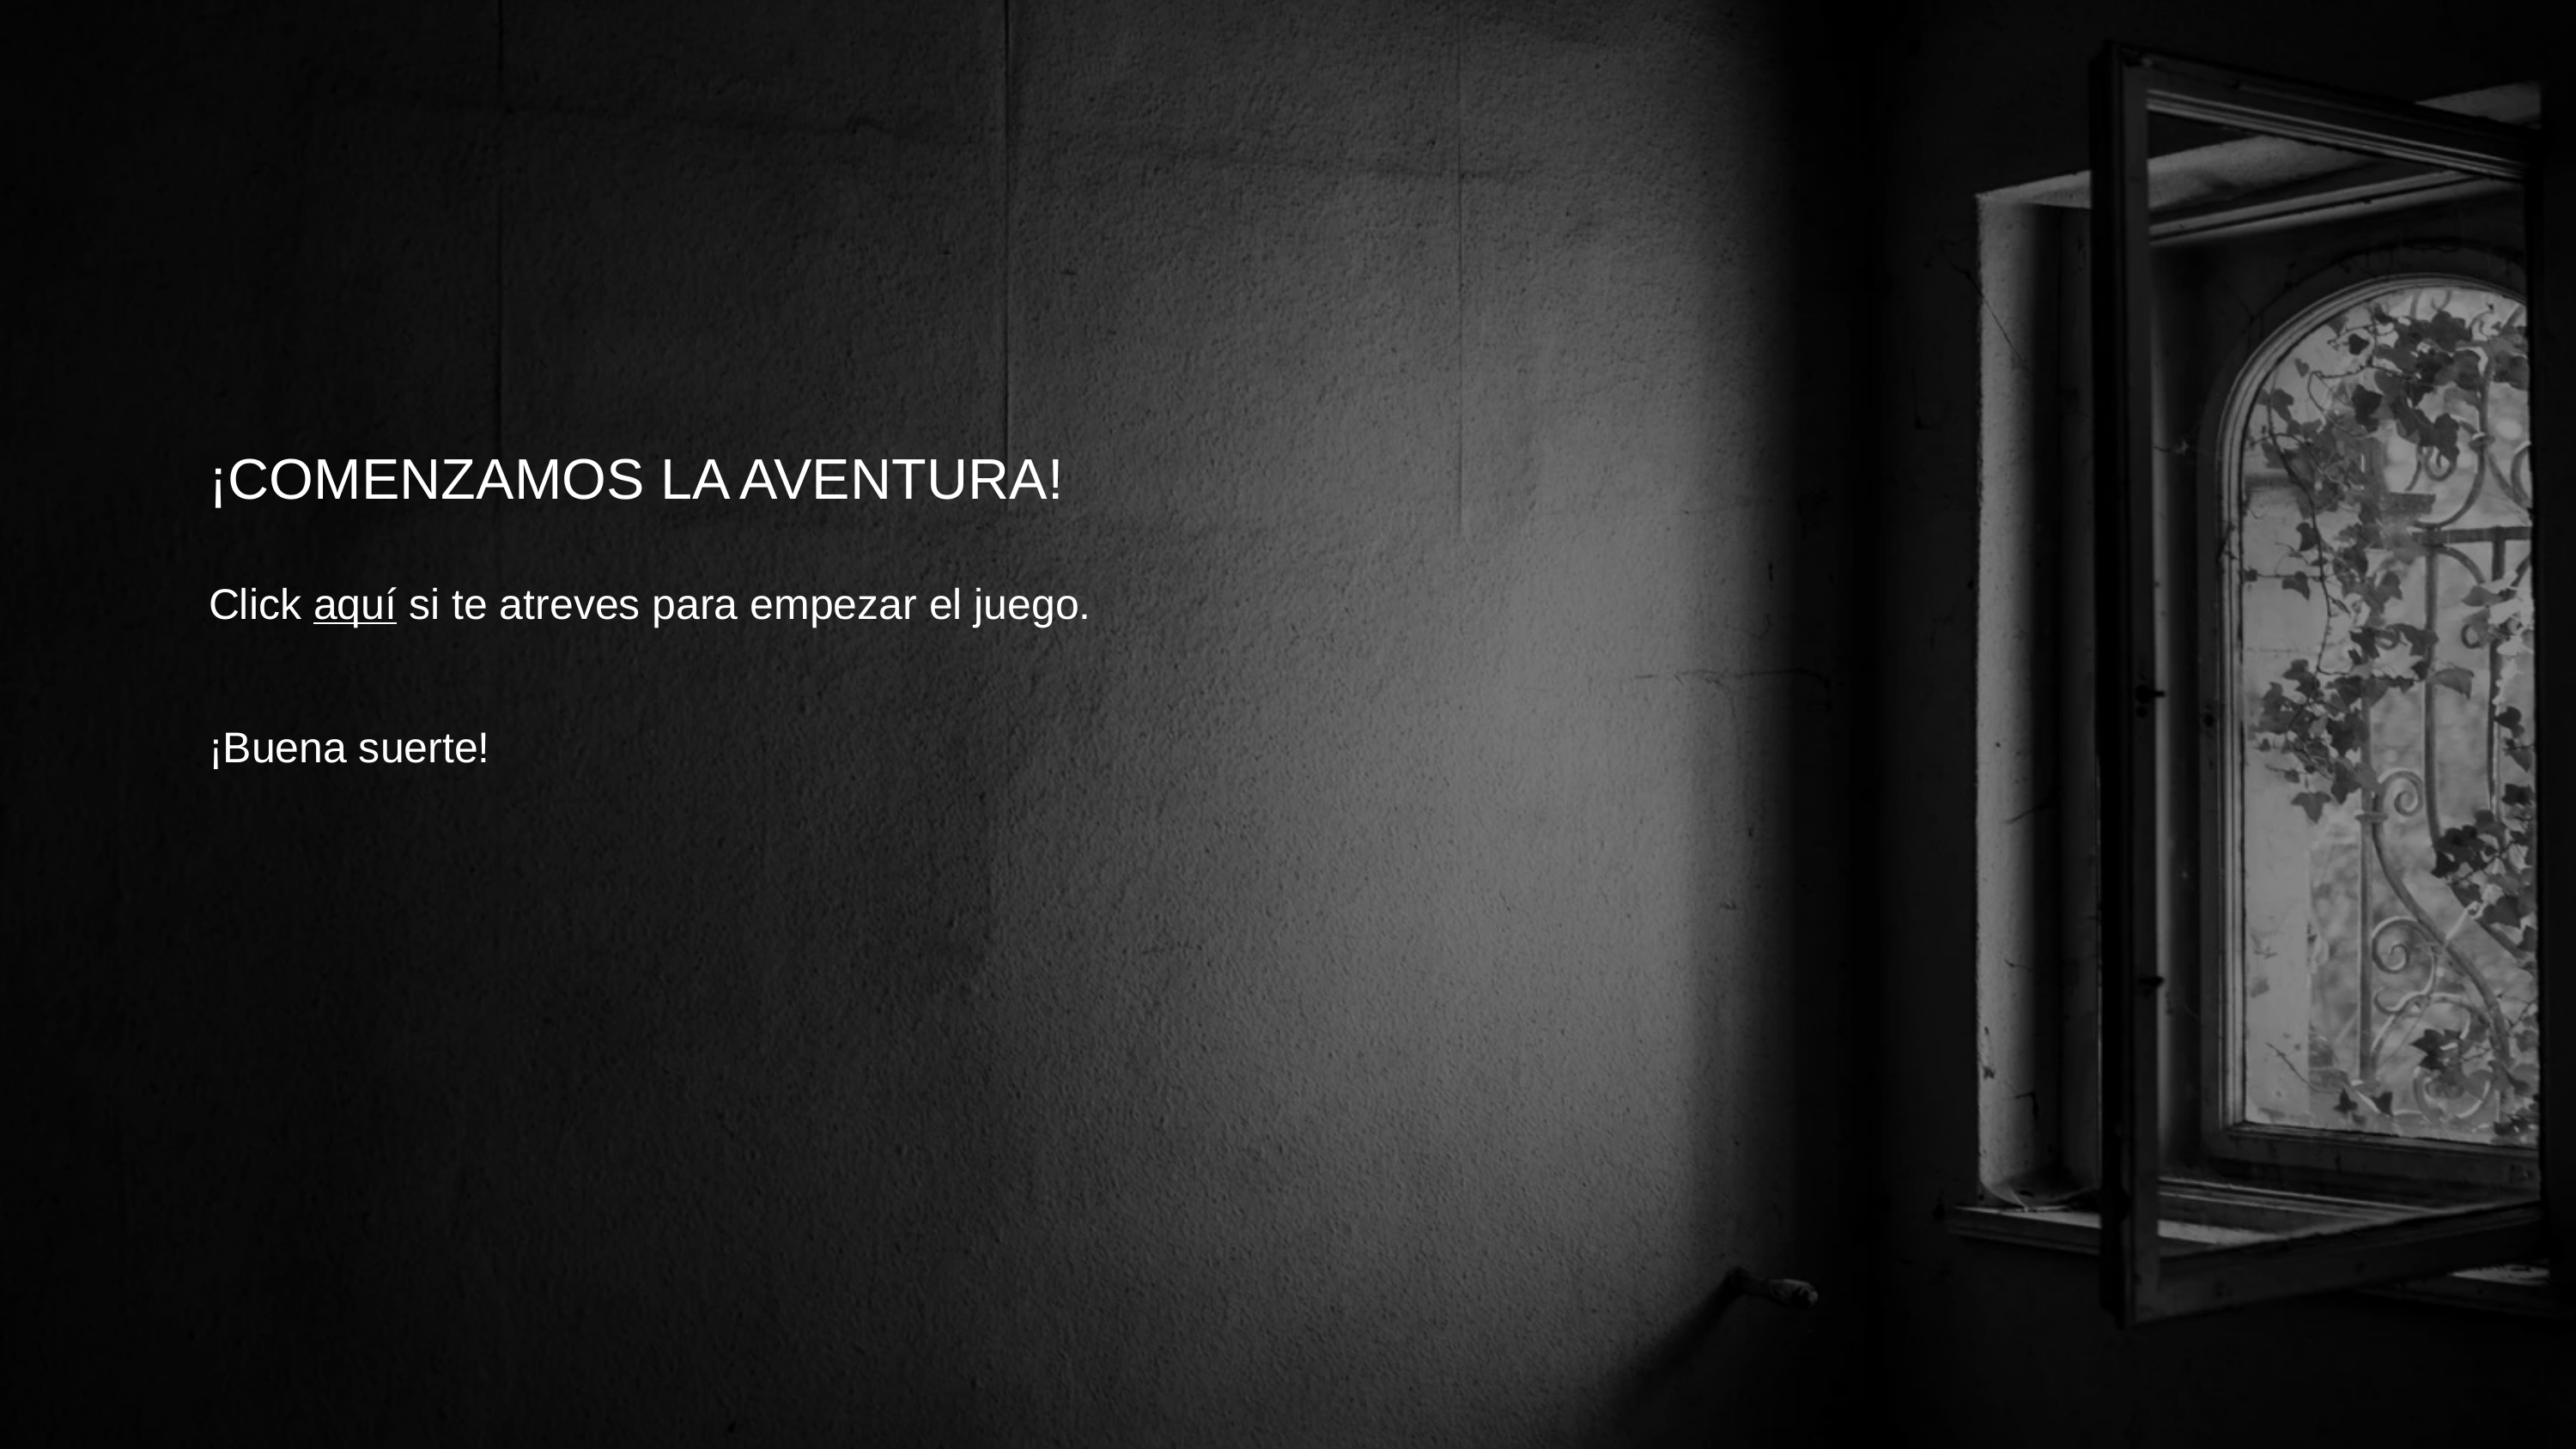

¡COMENZAMOS LA AVENTURA!
Click aquí si te atreves para empezar el juego.

¡Buena suerte!